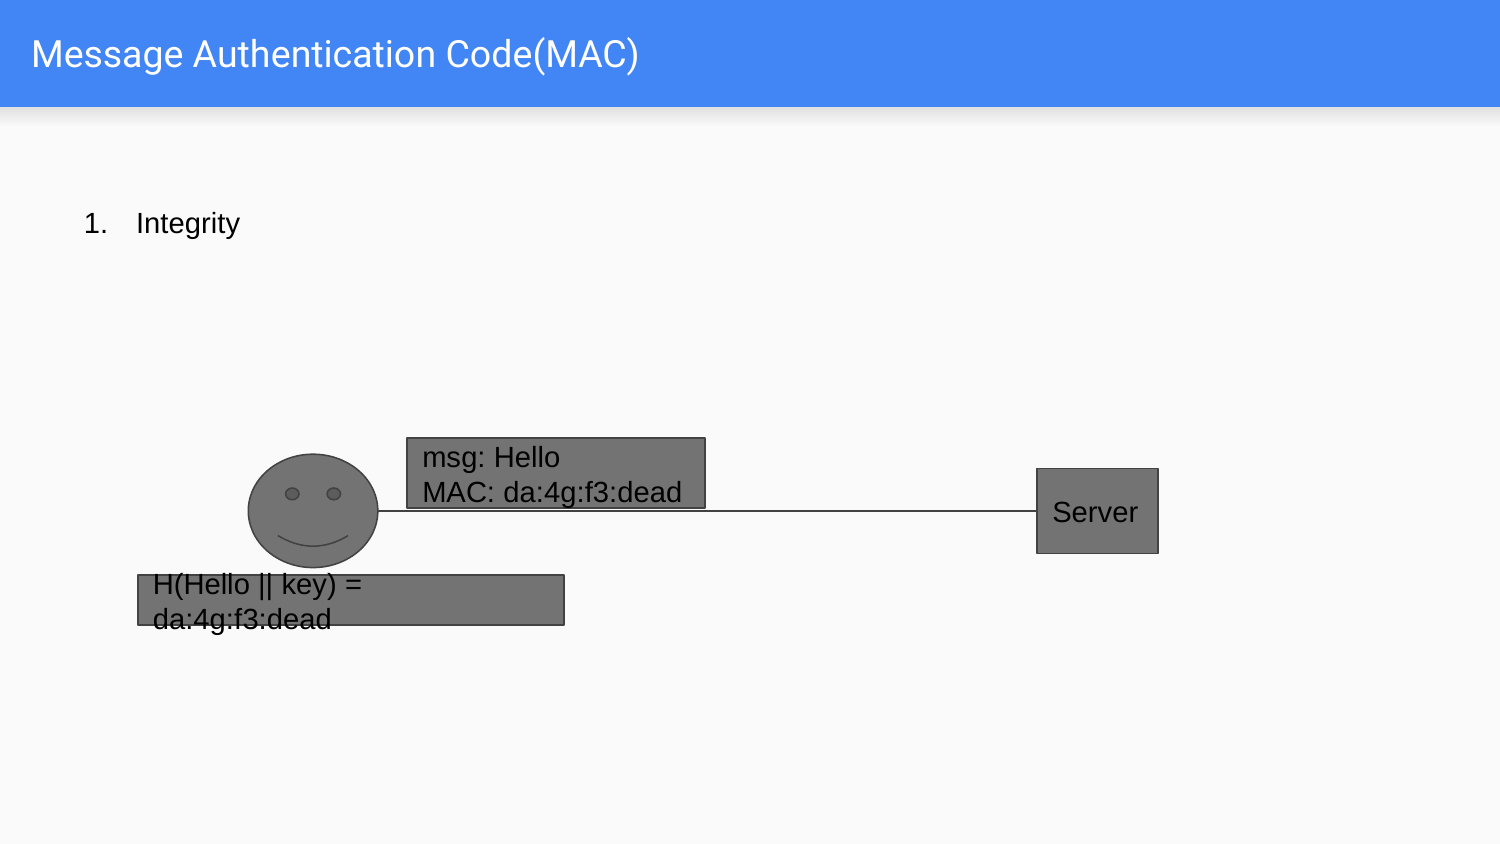

# Message Authentication Code(MAC)
Integrity

msg: Hello
MAC: da:4g:f3:dead

Server
H(Hello || key) = da:4g:f3:dead